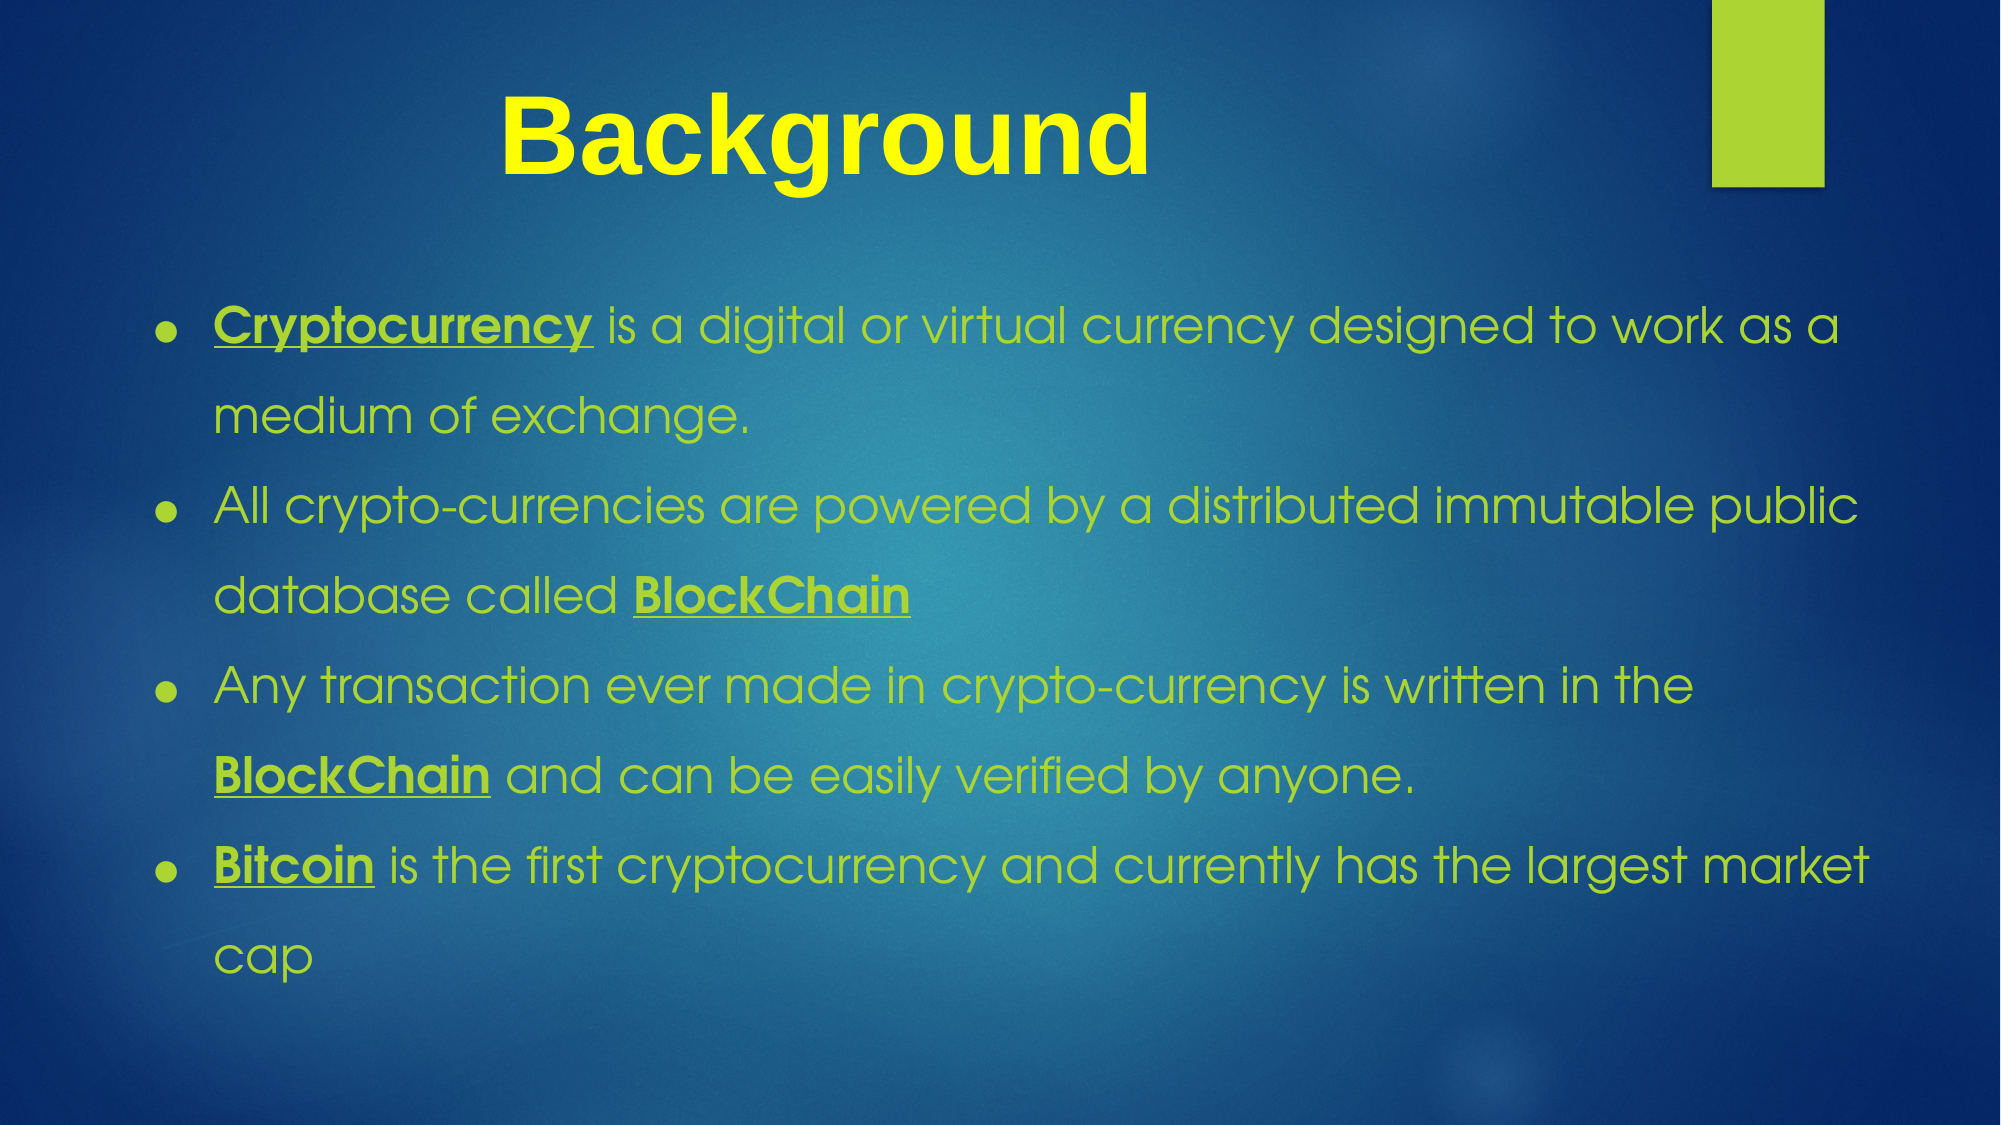

# Background
Cryptocurrency is a digital or virtual currency designed to work as a medium of exchange.
All crypto-currencies are powered by a distributed immutable public database called BlockChain
Any transaction ever made in crypto-currency is written in the BlockChain and can be easily verified by anyone.
Bitcoin is the first cryptocurrency and currently has the largest market cap